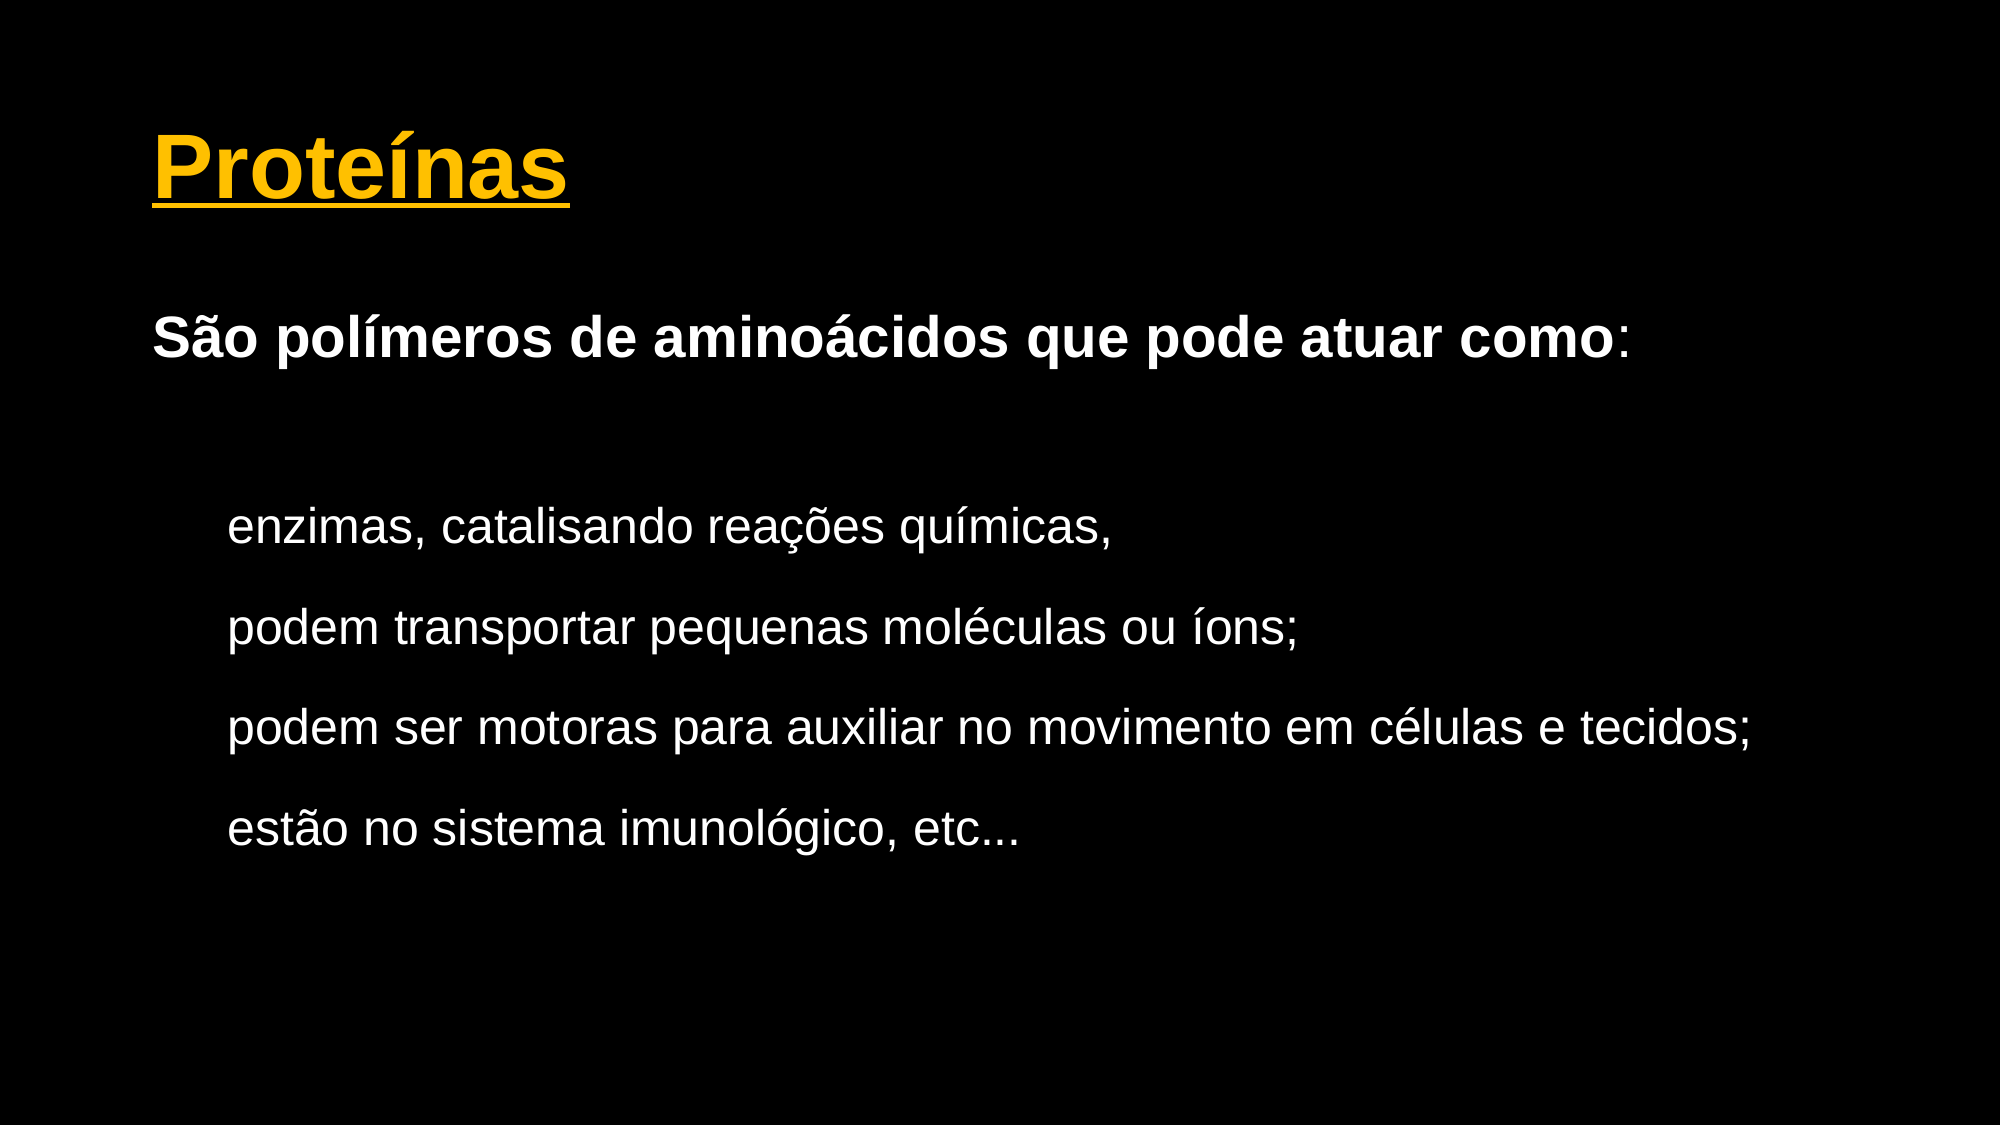

# Proteínas
São polímeros de aminoácidos que pode atuar como:

enzimas, catalisando reações químicas,
podem transportar pequenas moléculas ou íons;
podem ser motoras para auxiliar no movimento em células e tecidos;
estão no sistema imunológico, etc...